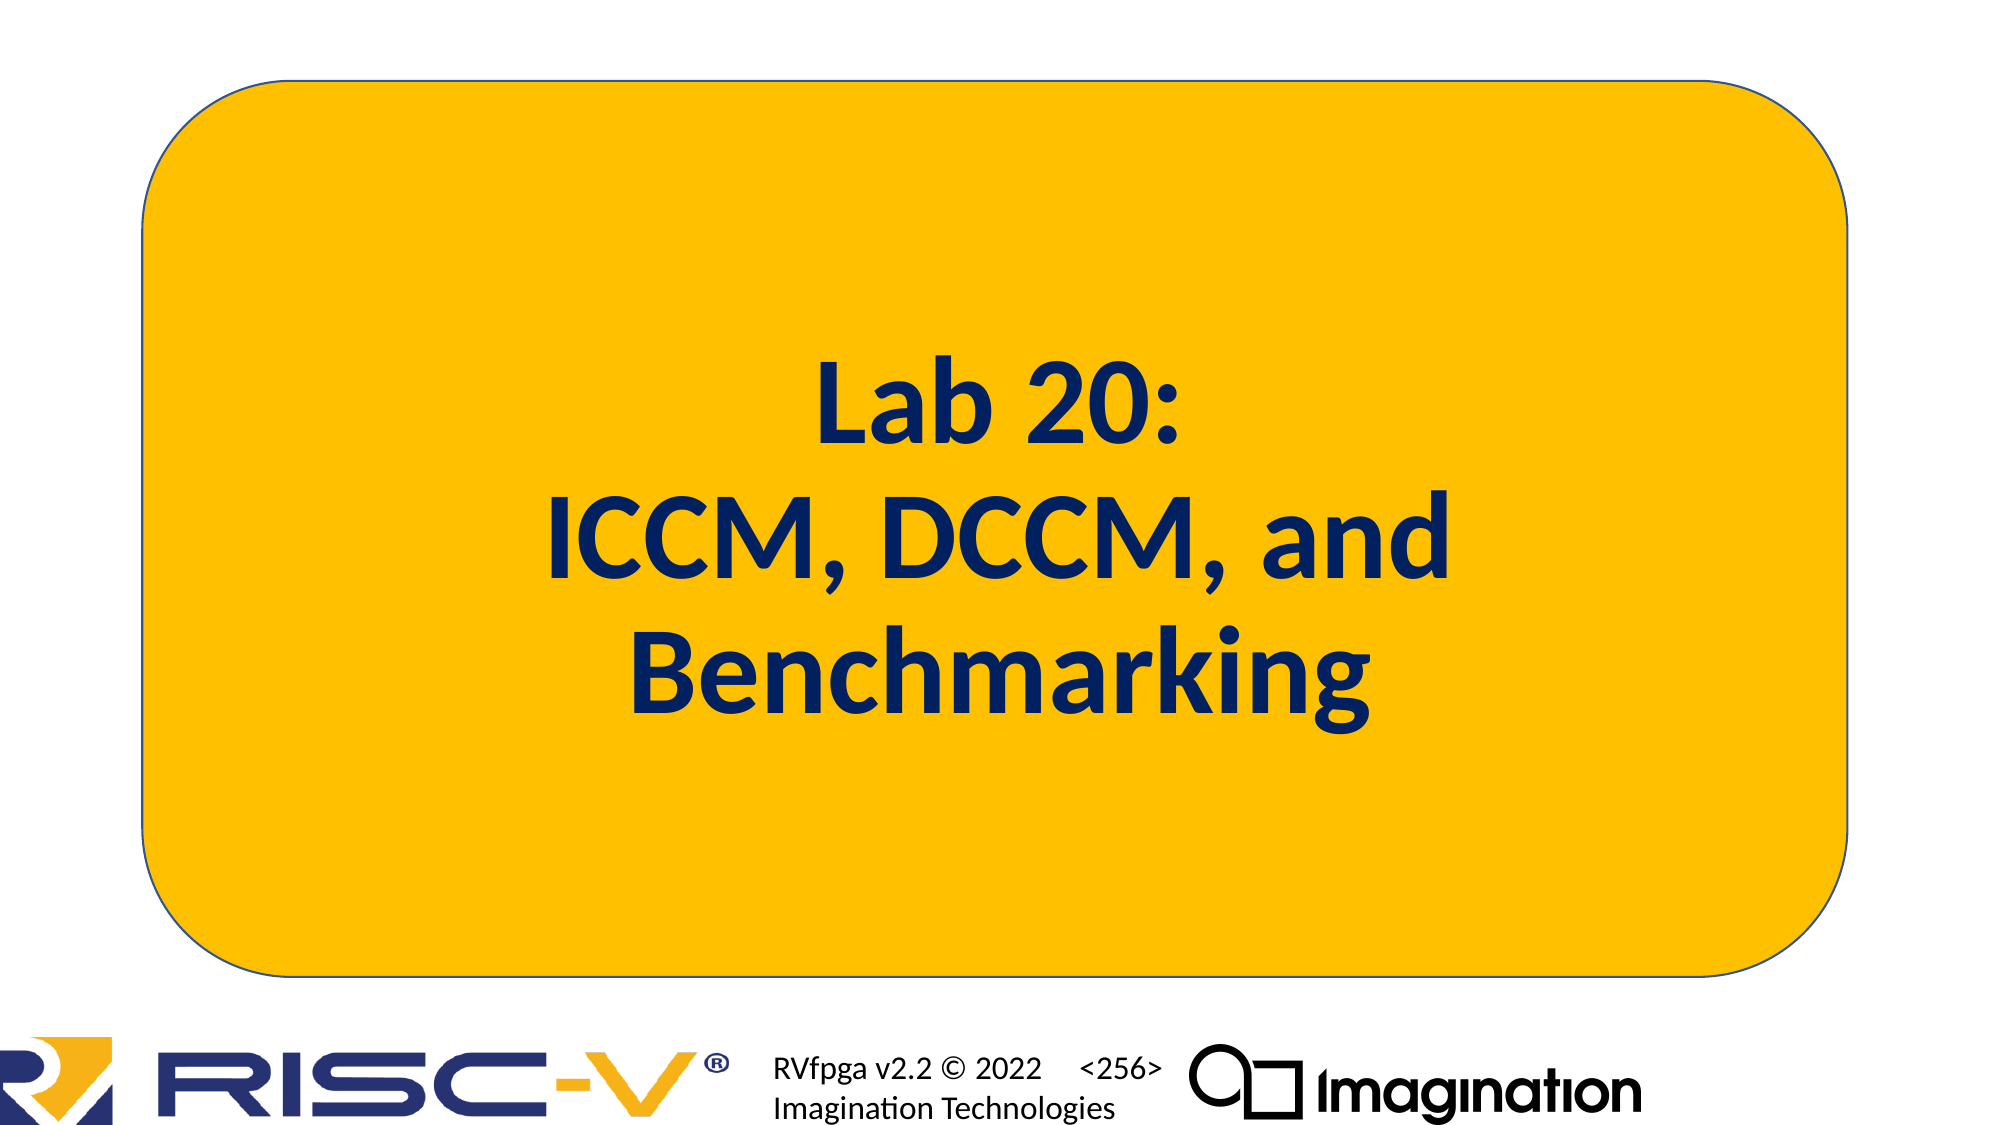

# Lab 20: ICCM, DCCM, and Benchmarking